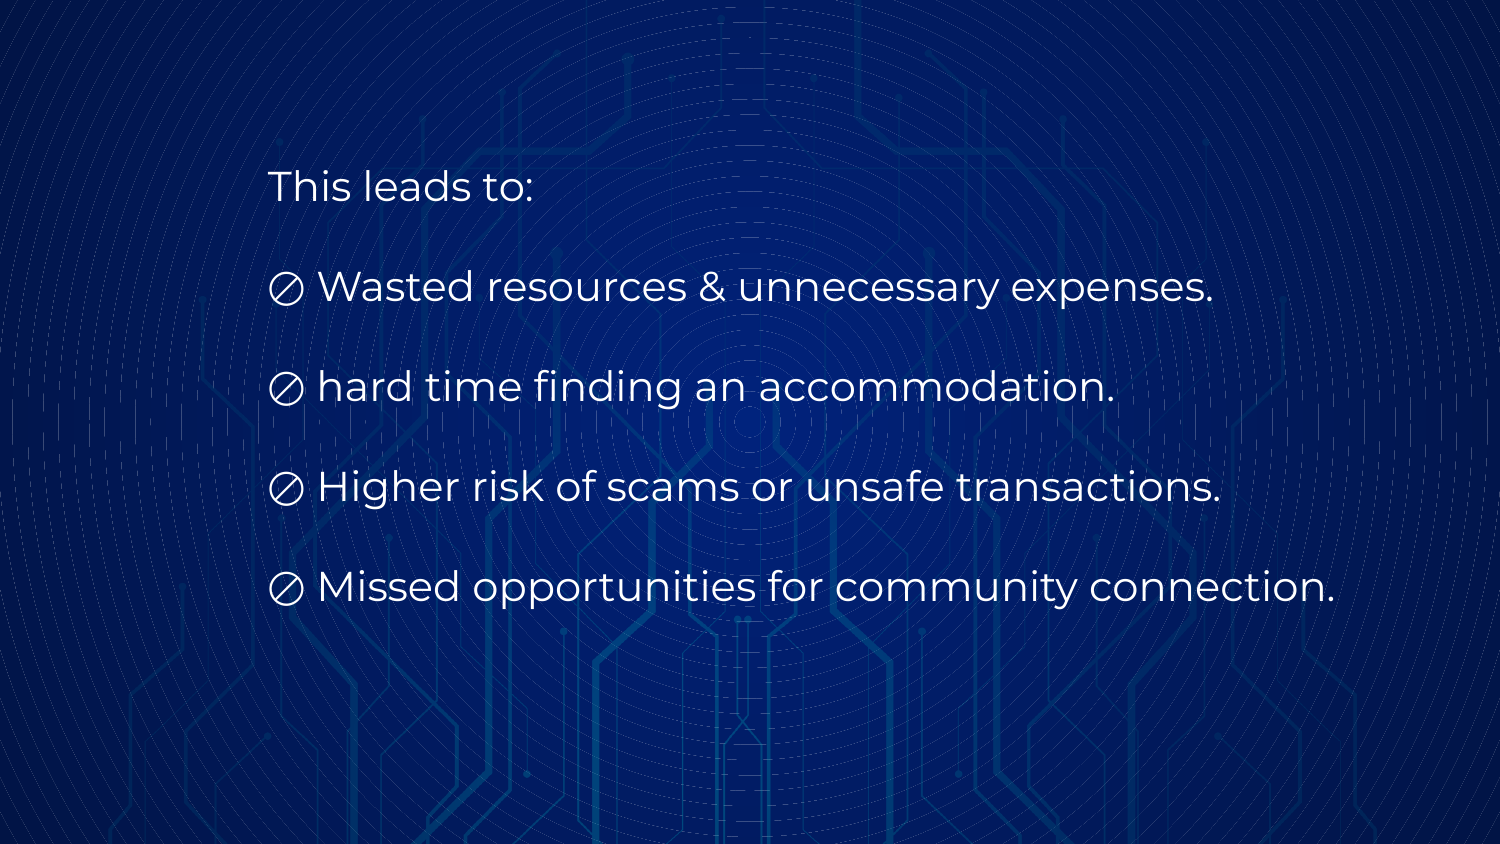

This leads to:

🚫 Wasted resources & unnecessary expenses.

🚫 hard time finding an accommodation.

🚫 Higher risk of scams or unsafe transactions.

🚫 Missed opportunities for community connection.